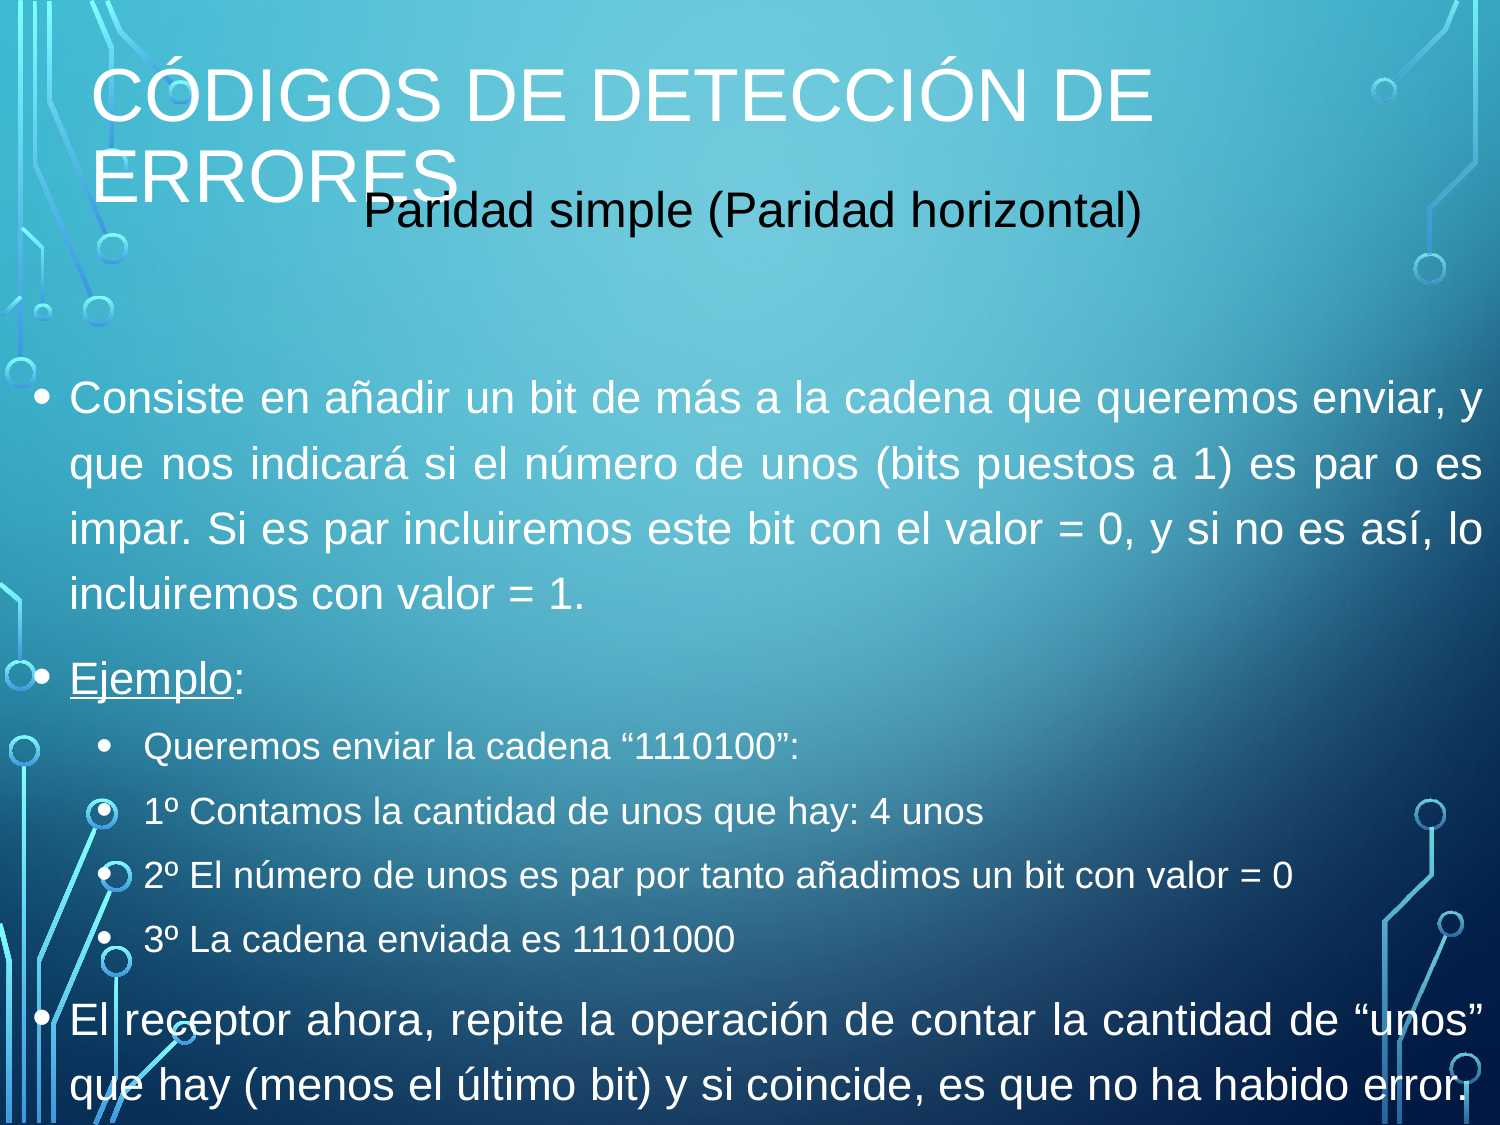

# Códigos de detección de errores
Paridad simple (Paridad horizontal)
Consiste en añadir un bit de más a la cadena que queremos enviar, y que nos indicará si el número de unos (bits puestos a 1) es par o es impar. Si es par incluiremos este bit con el valor = 0, y si no es así, lo incluiremos con valor = 1.
Ejemplo:
Queremos enviar la cadena “1110100”:
1º Contamos la cantidad de unos que hay: 4 unos
2º El número de unos es par por tanto añadimos un bit con valor = 0
3º La cadena enviada es 11101000
El receptor ahora, repite la operación de contar la cantidad de “unos” que hay (menos el último bit) y si coincide, es que no ha habido error.